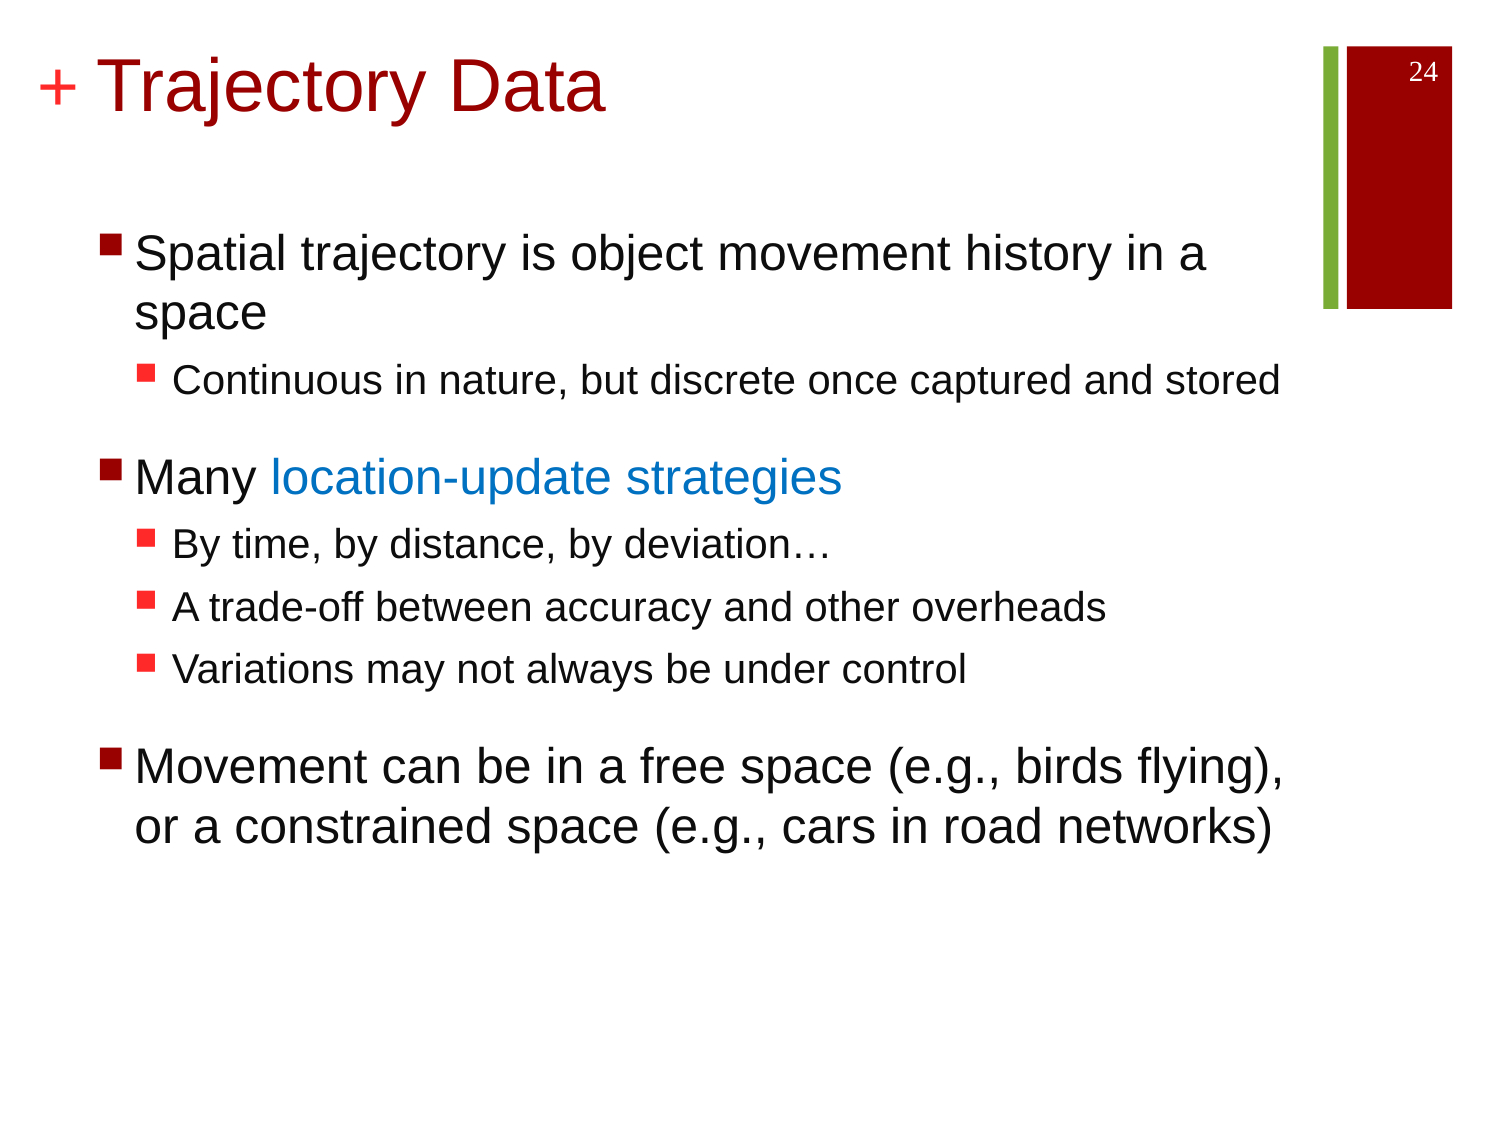

# Trajectory Data
24
Spatial trajectory is object movement history in a space
Continuous in nature, but discrete once captured and stored
Many location-update strategies
By time, by distance, by deviation…
A trade-off between accuracy and other overheads
Variations may not always be under control
Movement can be in a free space (e.g., birds flying), or a constrained space (e.g., cars in road networks)